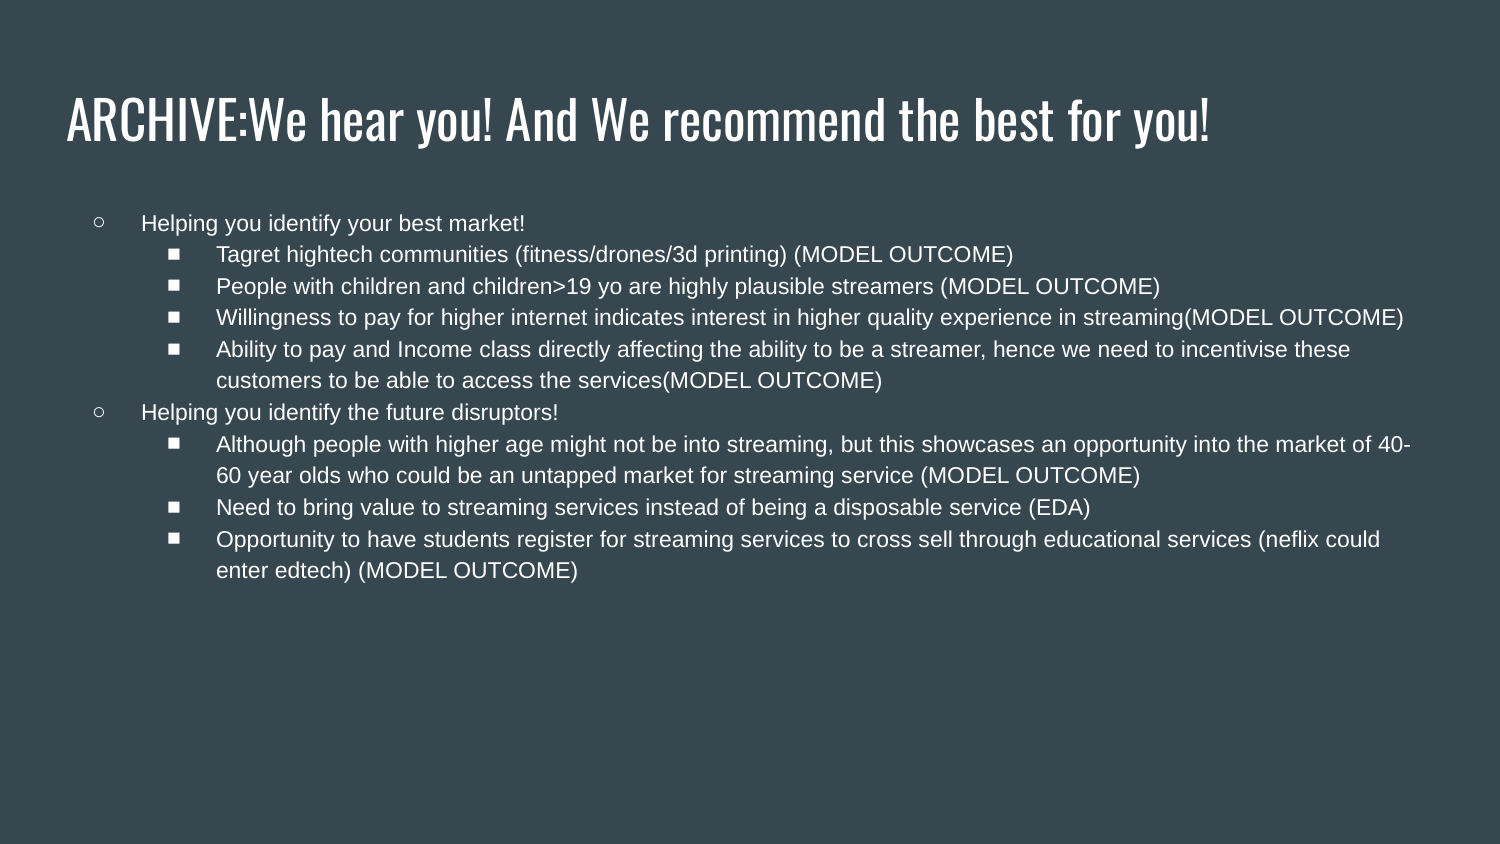

# ARCHIVE:We hear you! And We recommend the best for you!
Helping you identify your best market!
Tagret hightech communities (fitness/drones/3d printing) (MODEL OUTCOME)
People with children and children>19 yo are highly plausible streamers (MODEL OUTCOME)
Willingness to pay for higher internet indicates interest in higher quality experience in streaming(MODEL OUTCOME)
Ability to pay and Income class directly affecting the ability to be a streamer, hence we need to incentivise these customers to be able to access the services(MODEL OUTCOME)
Helping you identify the future disruptors!
Although people with higher age might not be into streaming, but this showcases an opportunity into the market of 40-60 year olds who could be an untapped market for streaming service (MODEL OUTCOME)
Need to bring value to streaming services instead of being a disposable service (EDA)
Opportunity to have students register for streaming services to cross sell through educational services (neflix could enter edtech) (MODEL OUTCOME)